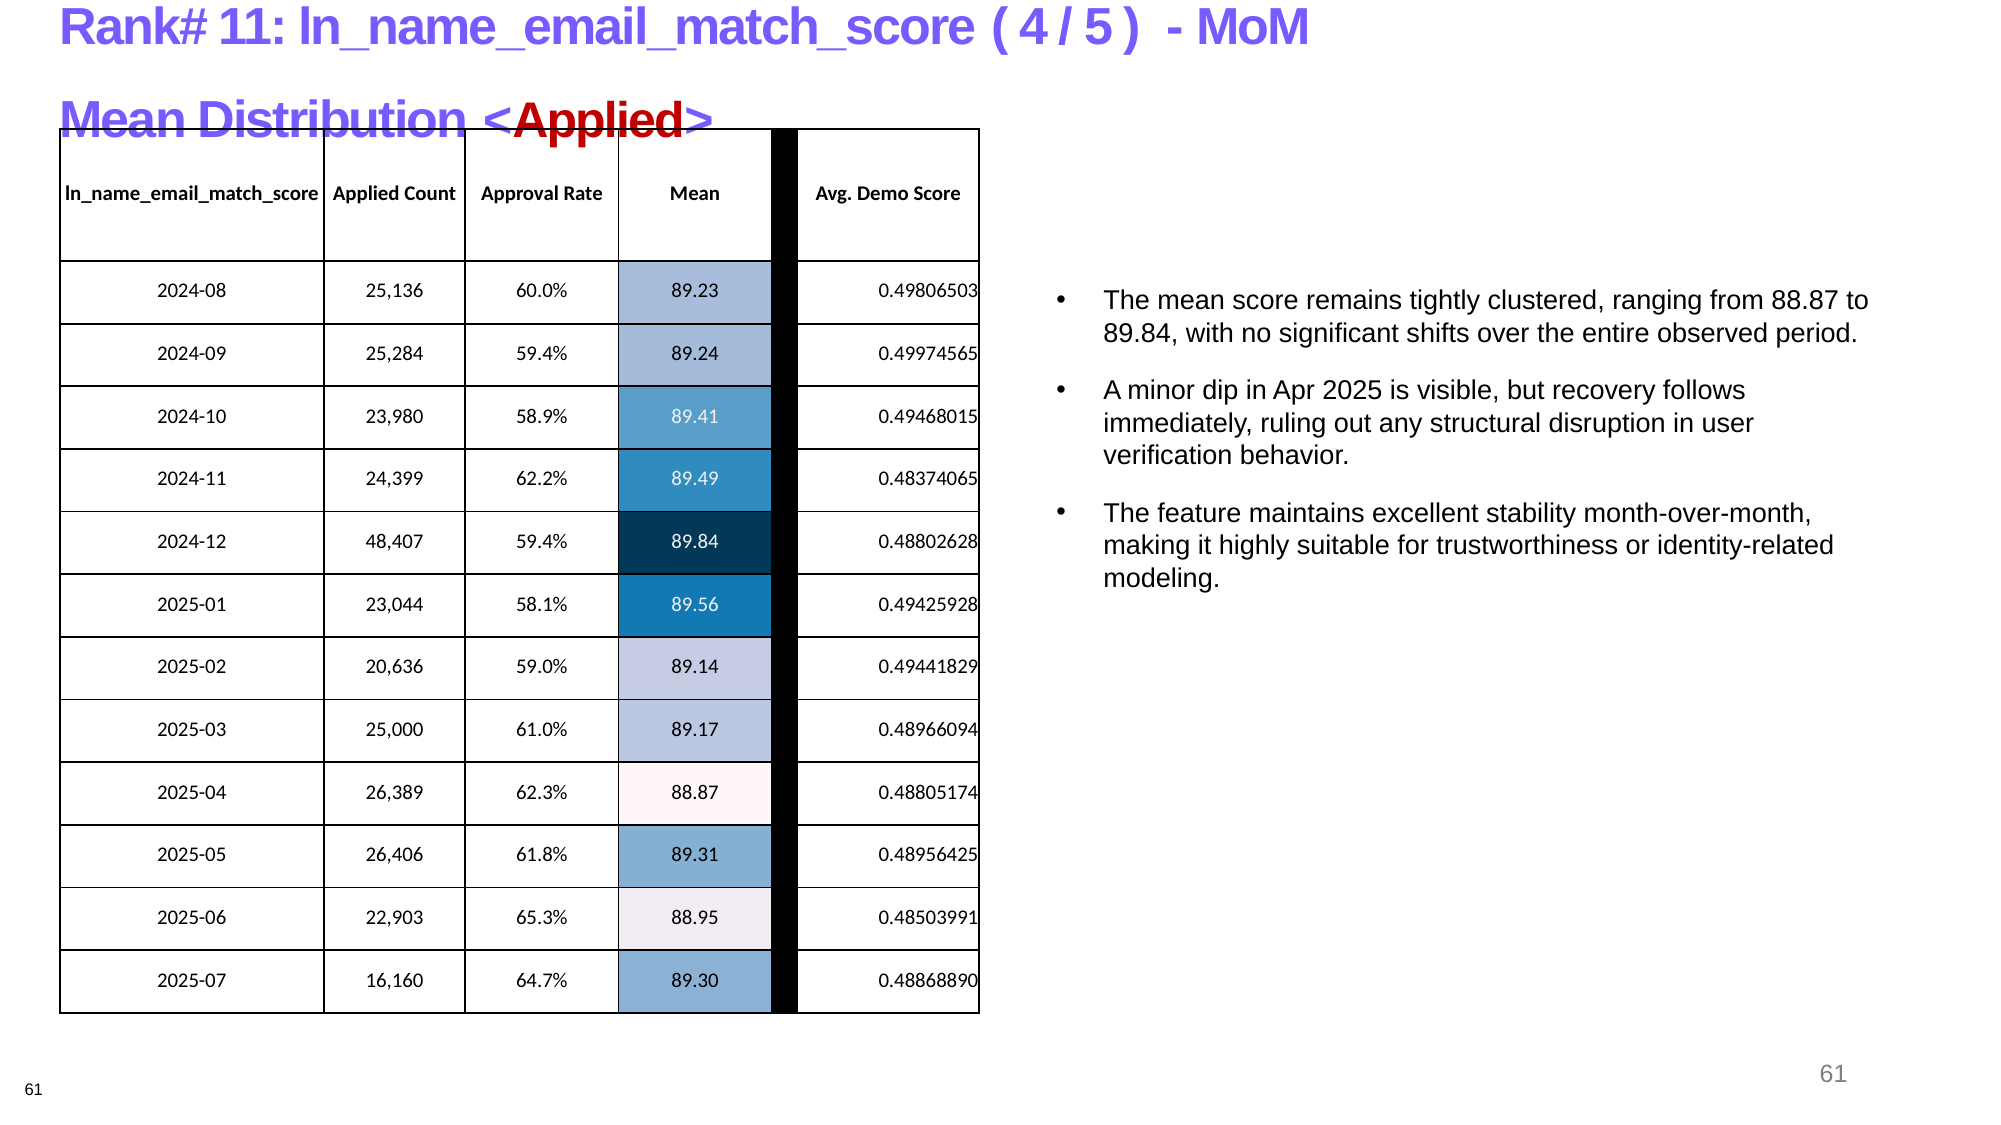

Rank# 11: ln_name_email_match_score ( 4 / 5 )  - MoM Mean Distribution <Applied>
| ln\_name\_email\_match\_score | Applied Count | Approval Rate | Mean |  | Avg. Demo Score |
| --- | --- | --- | --- | --- | --- |
| 2024-08 | 25,136 | 60.0% | 89.23 |  | 0.49806503 |
| 2024-09 | 25,284 | 59.4% | 89.24 |  | 0.49974565 |
| 2024-10 | 23,980 | 58.9% | 89.41 |  | 0.49468015 |
| 2024-11 | 24,399 | 62.2% | 89.49 |  | 0.48374065 |
| 2024-12 | 48,407 | 59.4% | 89.84 |  | 0.48802628 |
| 2025-01 | 23,044 | 58.1% | 89.56 |  | 0.49425928 |
| 2025-02 | 20,636 | 59.0% | 89.14 |  | 0.49441829 |
| 2025-03 | 25,000 | 61.0% | 89.17 |  | 0.48966094 |
| 2025-04 | 26,389 | 62.3% | 88.87 |  | 0.48805174 |
| 2025-05 | 26,406 | 61.8% | 89.31 |  | 0.48956425 |
| 2025-06 | 22,903 | 65.3% | 88.95 |  | 0.48503991 |
| 2025-07 | 16,160 | 64.7% | 89.30 |  | 0.48868890 |
The mean score remains tightly clustered, ranging from 88.87 to 89.84, with no significant shifts over the entire observed period.
A minor dip in Apr 2025 is visible, but recovery follows immediately, ruling out any structural disruption in user verification behavior.
The feature maintains excellent stability month-over-month, making it highly suitable for trustworthiness or identity-related modeling.
61
61